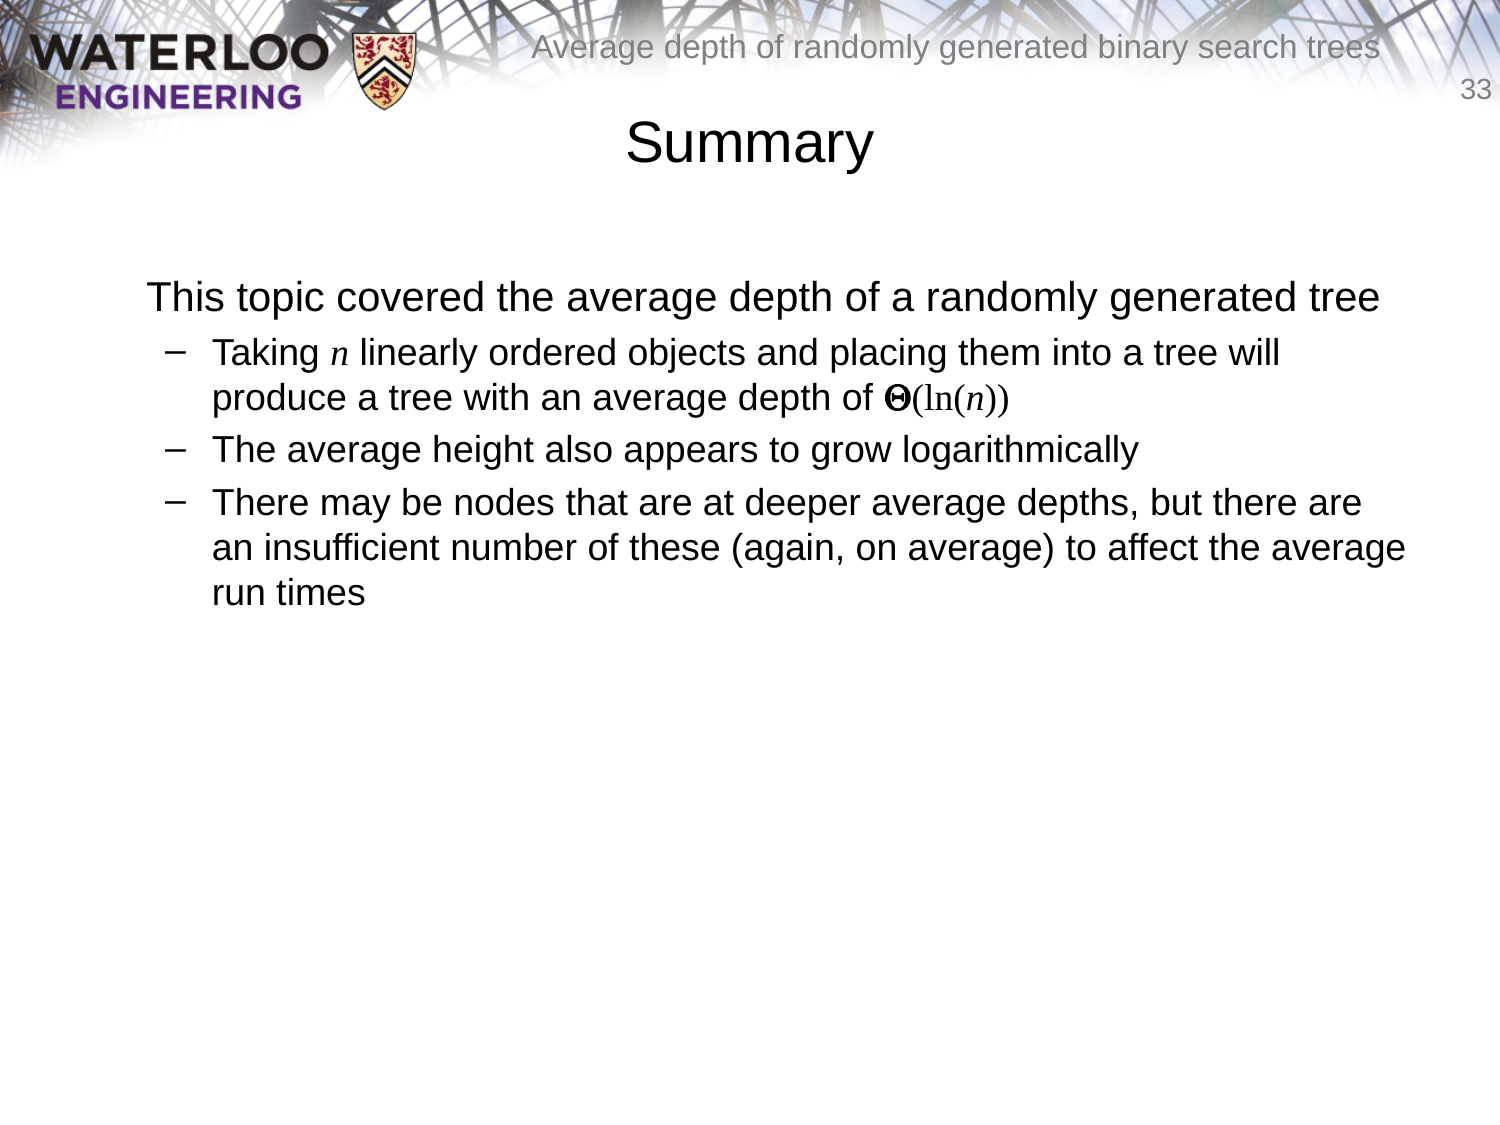

# Summary
	This topic covered the average depth of a randomly generated tree
Taking n linearly ordered objects and placing them into a tree will produce a tree with an average depth of Θ(ln(n))
The average height also appears to grow logarithmically
There may be nodes that are at deeper average depths, but there are an insufficient number of these (again, on average) to affect the average run times